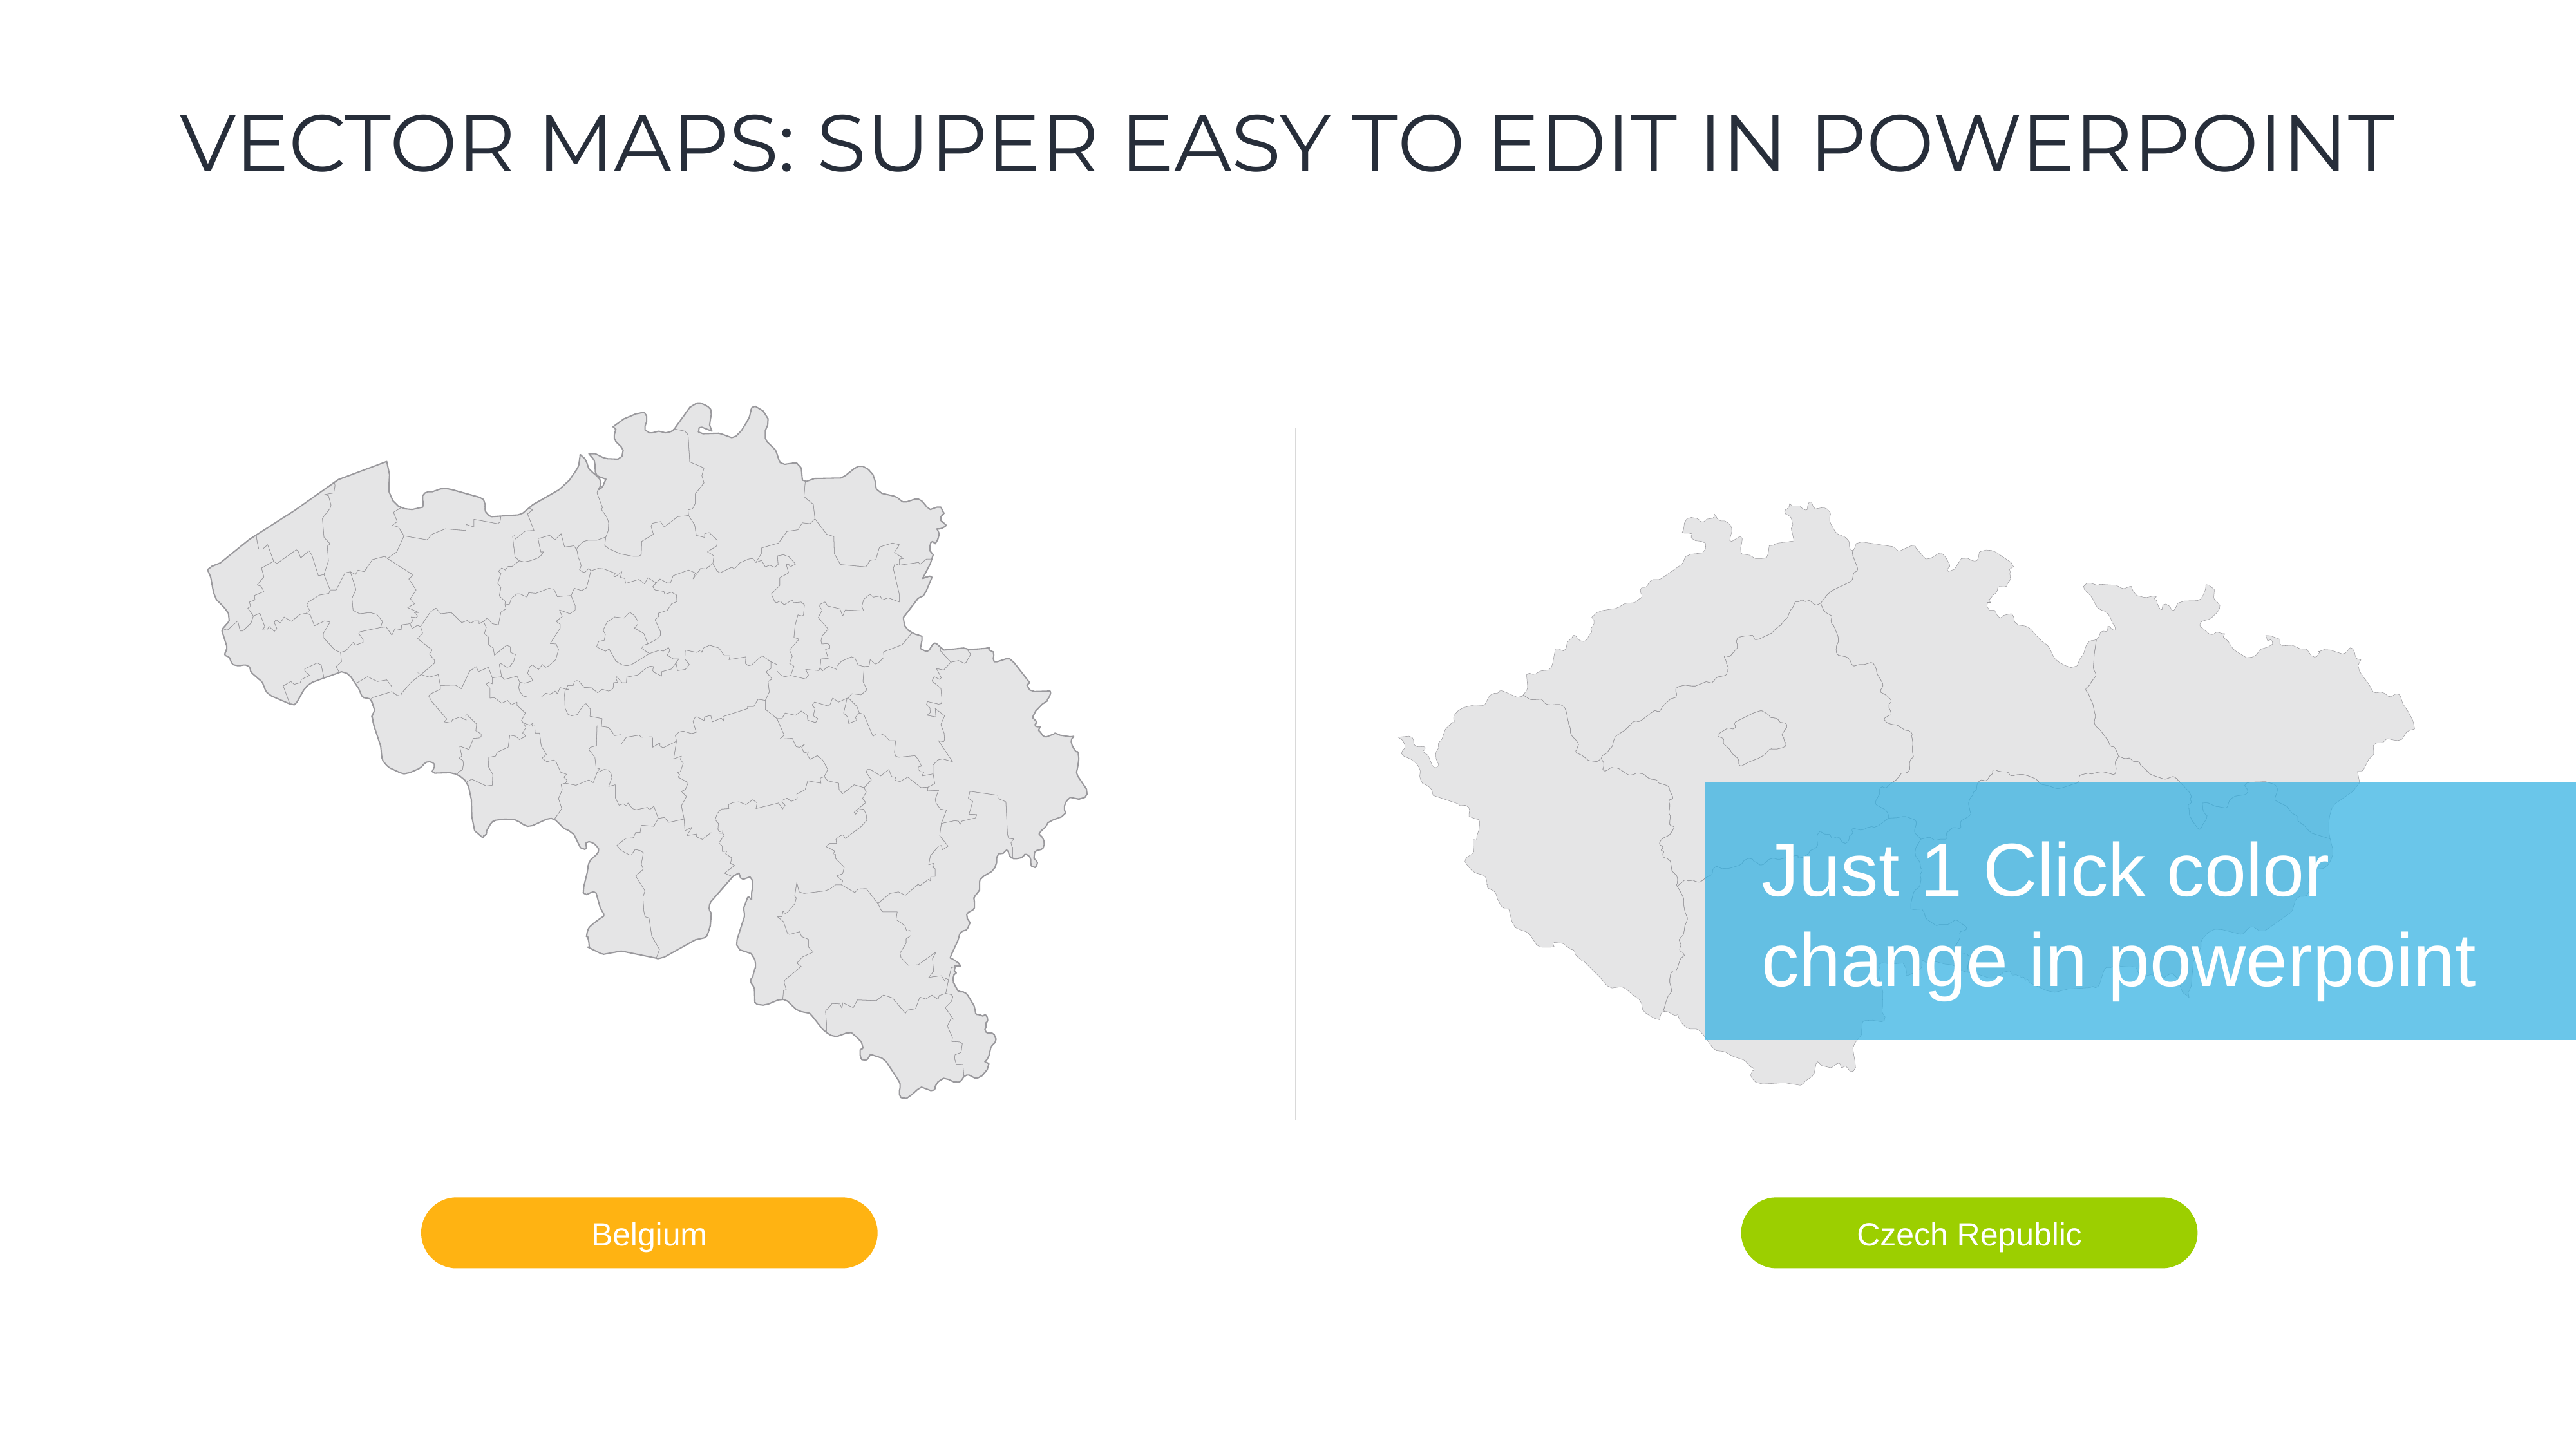

VECTOR MAPS: SUPER EASY TO EDIT IN POWERPOINT

Just 1 Click color change in powerpoint
Belgium
Czech Republic